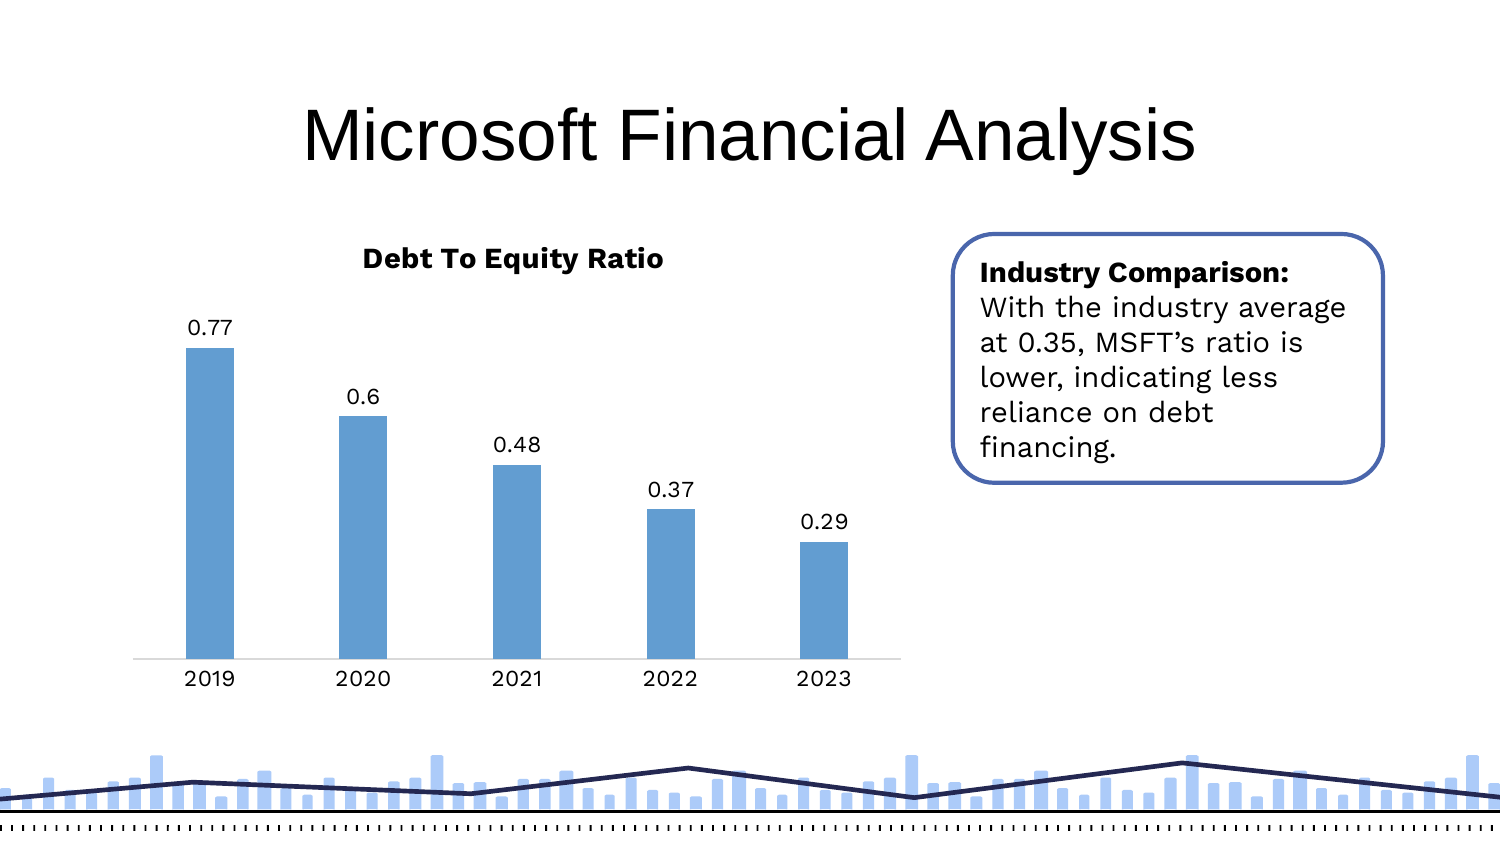

Microsoft Financial Analysis

### Chart: Debt To Equity Ratio

| Category | Total |
|---|---|
| 2019 | 0.77 |
| 2020 | 0.6 |
| 2021 | 0.48 |
| 2022 | 0.37 |
| 2023 | 0.29 |
Industry Comparison: With the industry average at 0.35, MSFT’s ratio is lower, indicating less reliance on debt financing.